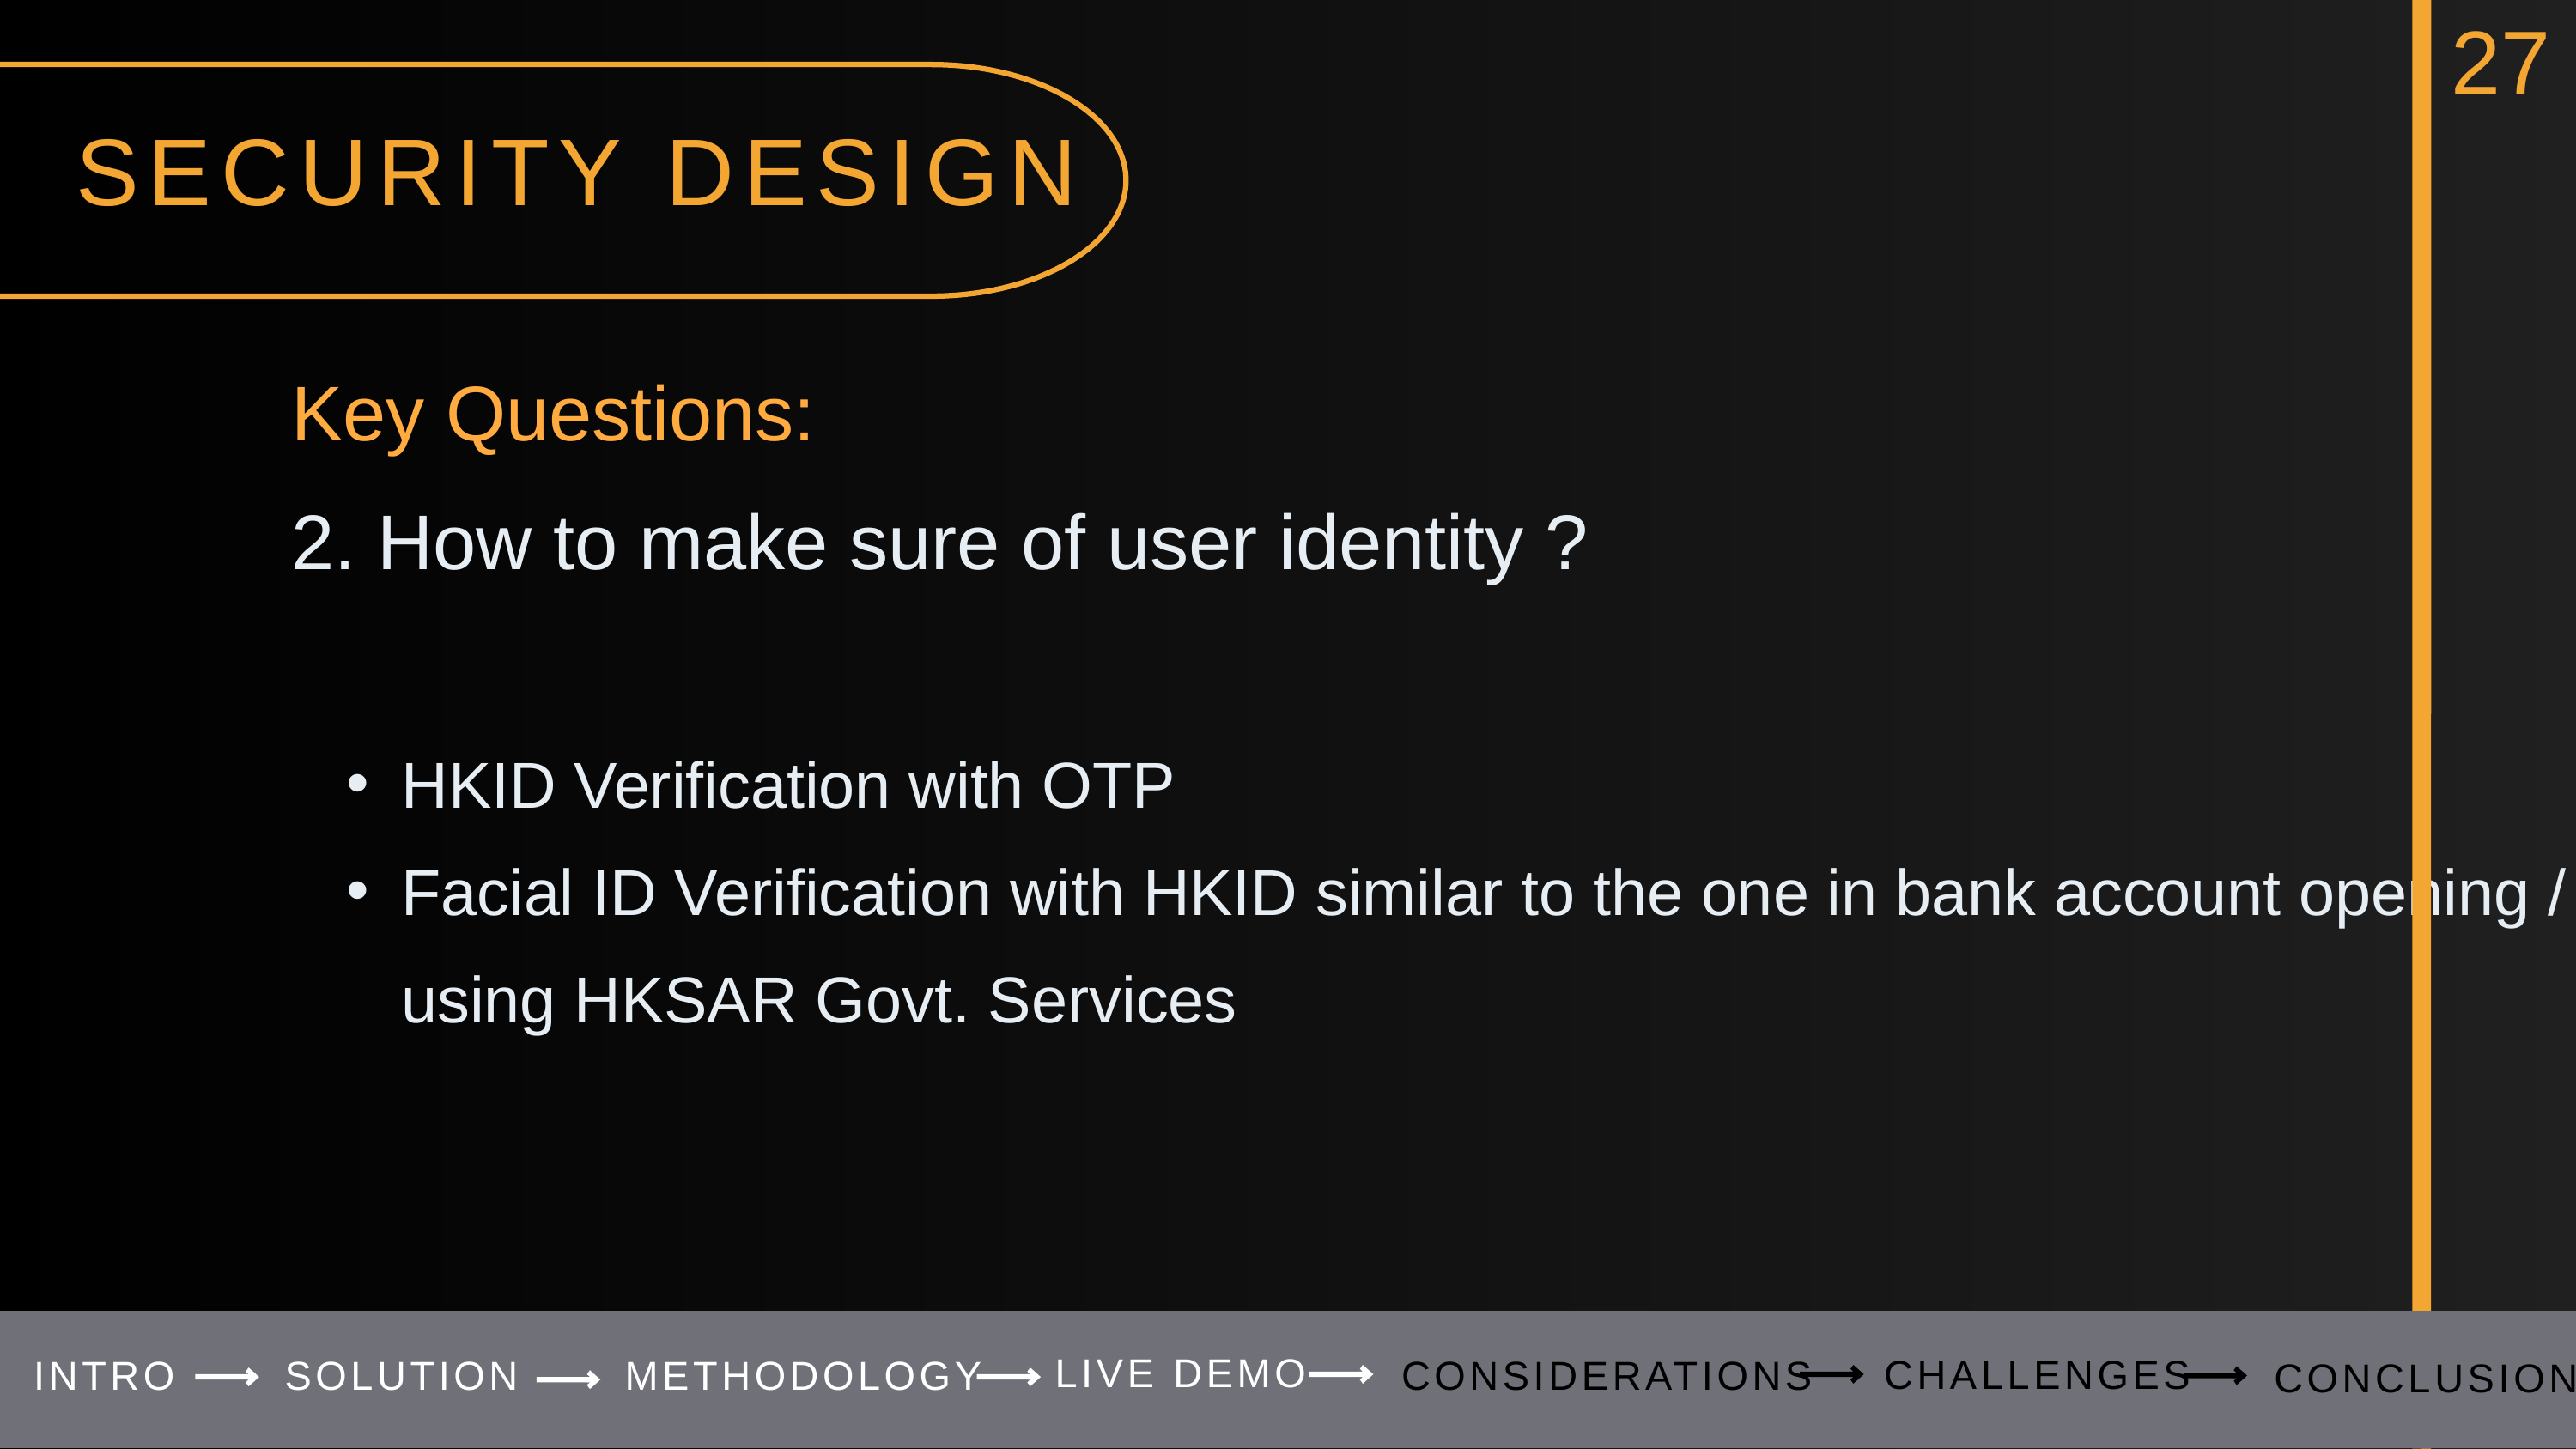

27

SECURITY DESIGN
Key Questions:
2. How to make sure of user identity ?

HKID Verification with OTP
Facial ID Verification with HKID similar to the one in bank account opening / using HKSAR Govt. Services

LIVE DEMO
CHALLENGES
INTRO
SOLUTION
METHODOLOGY
CONSIDERATIONS
CONCLUSION